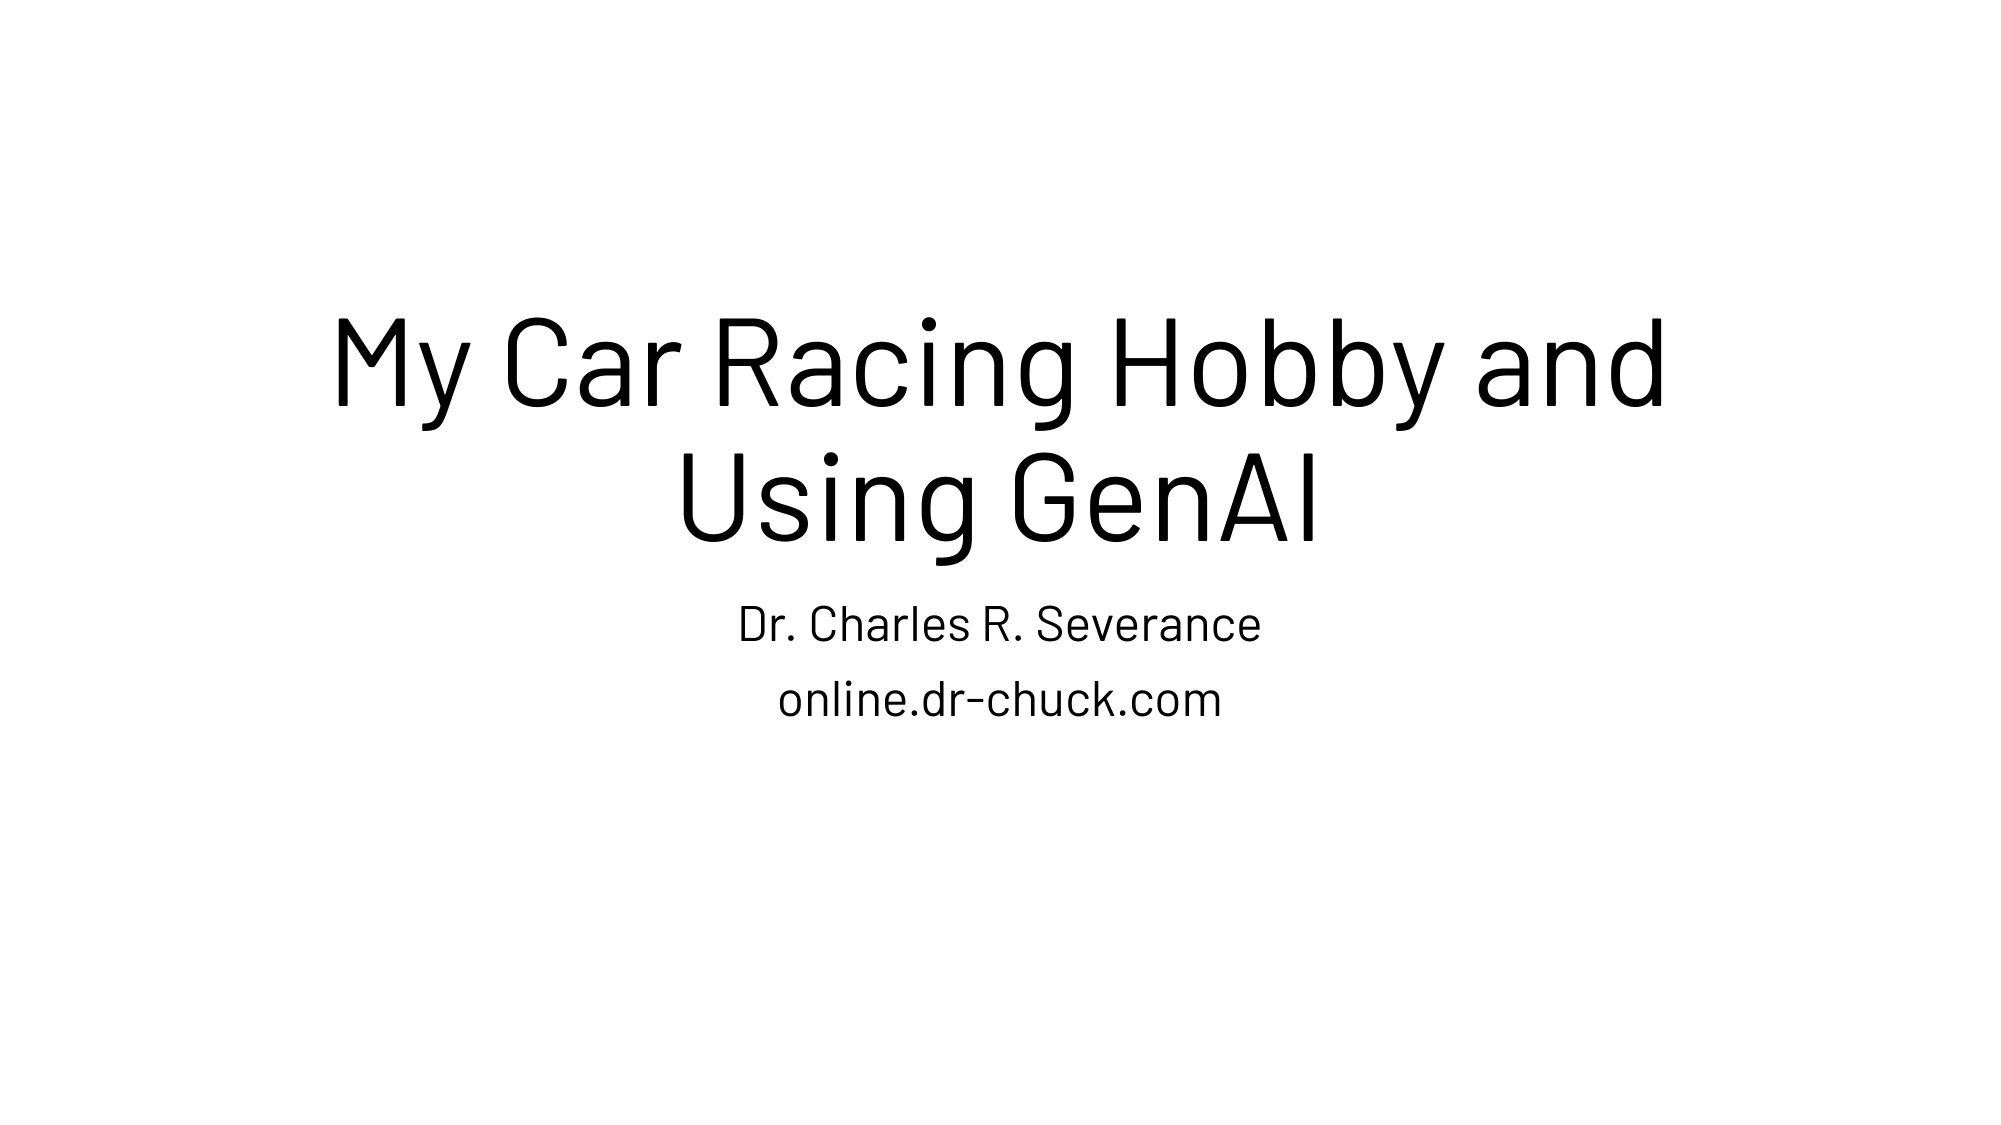

# My Car Racing Hobby and Using GenAI
Dr. Charles R. Severance
online.dr-chuck.com